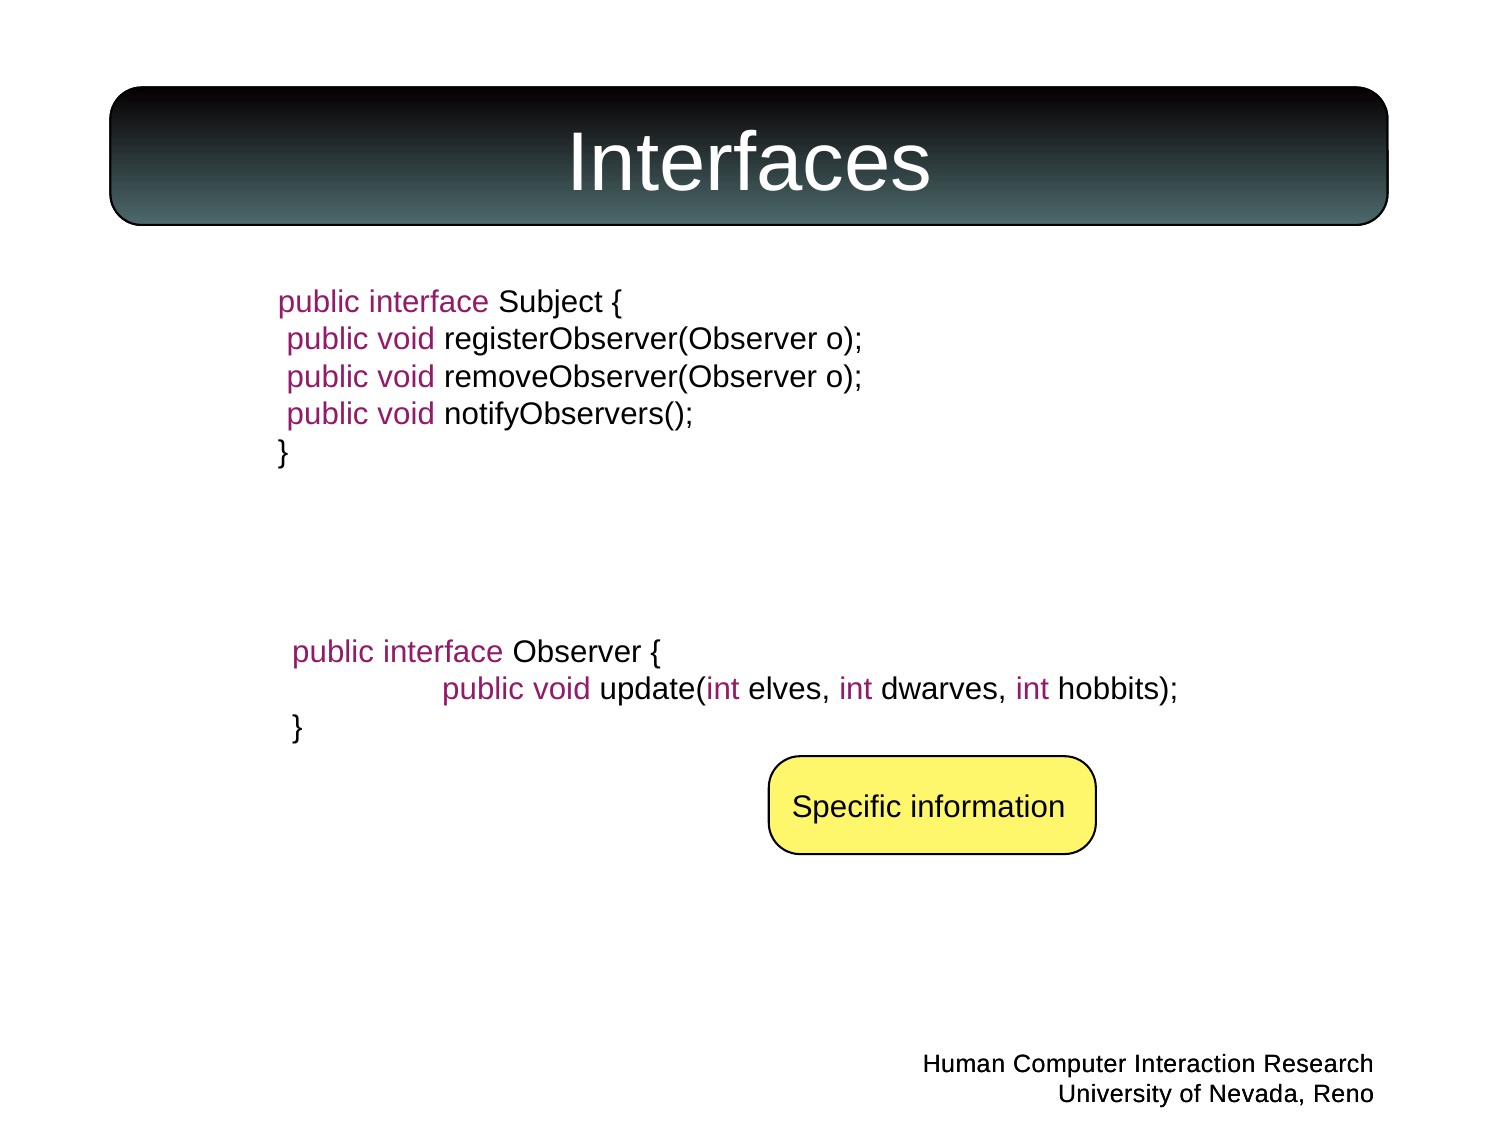

# Interfaces

public interface Subject {
 public void registerObserver(Observer o);
 public void removeObserver(Observer o);
 public void notifyObservers();
}
public interface Observer {
	public void update(int elves, int dwarves, int hobbits);
}
Specific information
Human Computer Interaction Research
University of Nevada, Reno